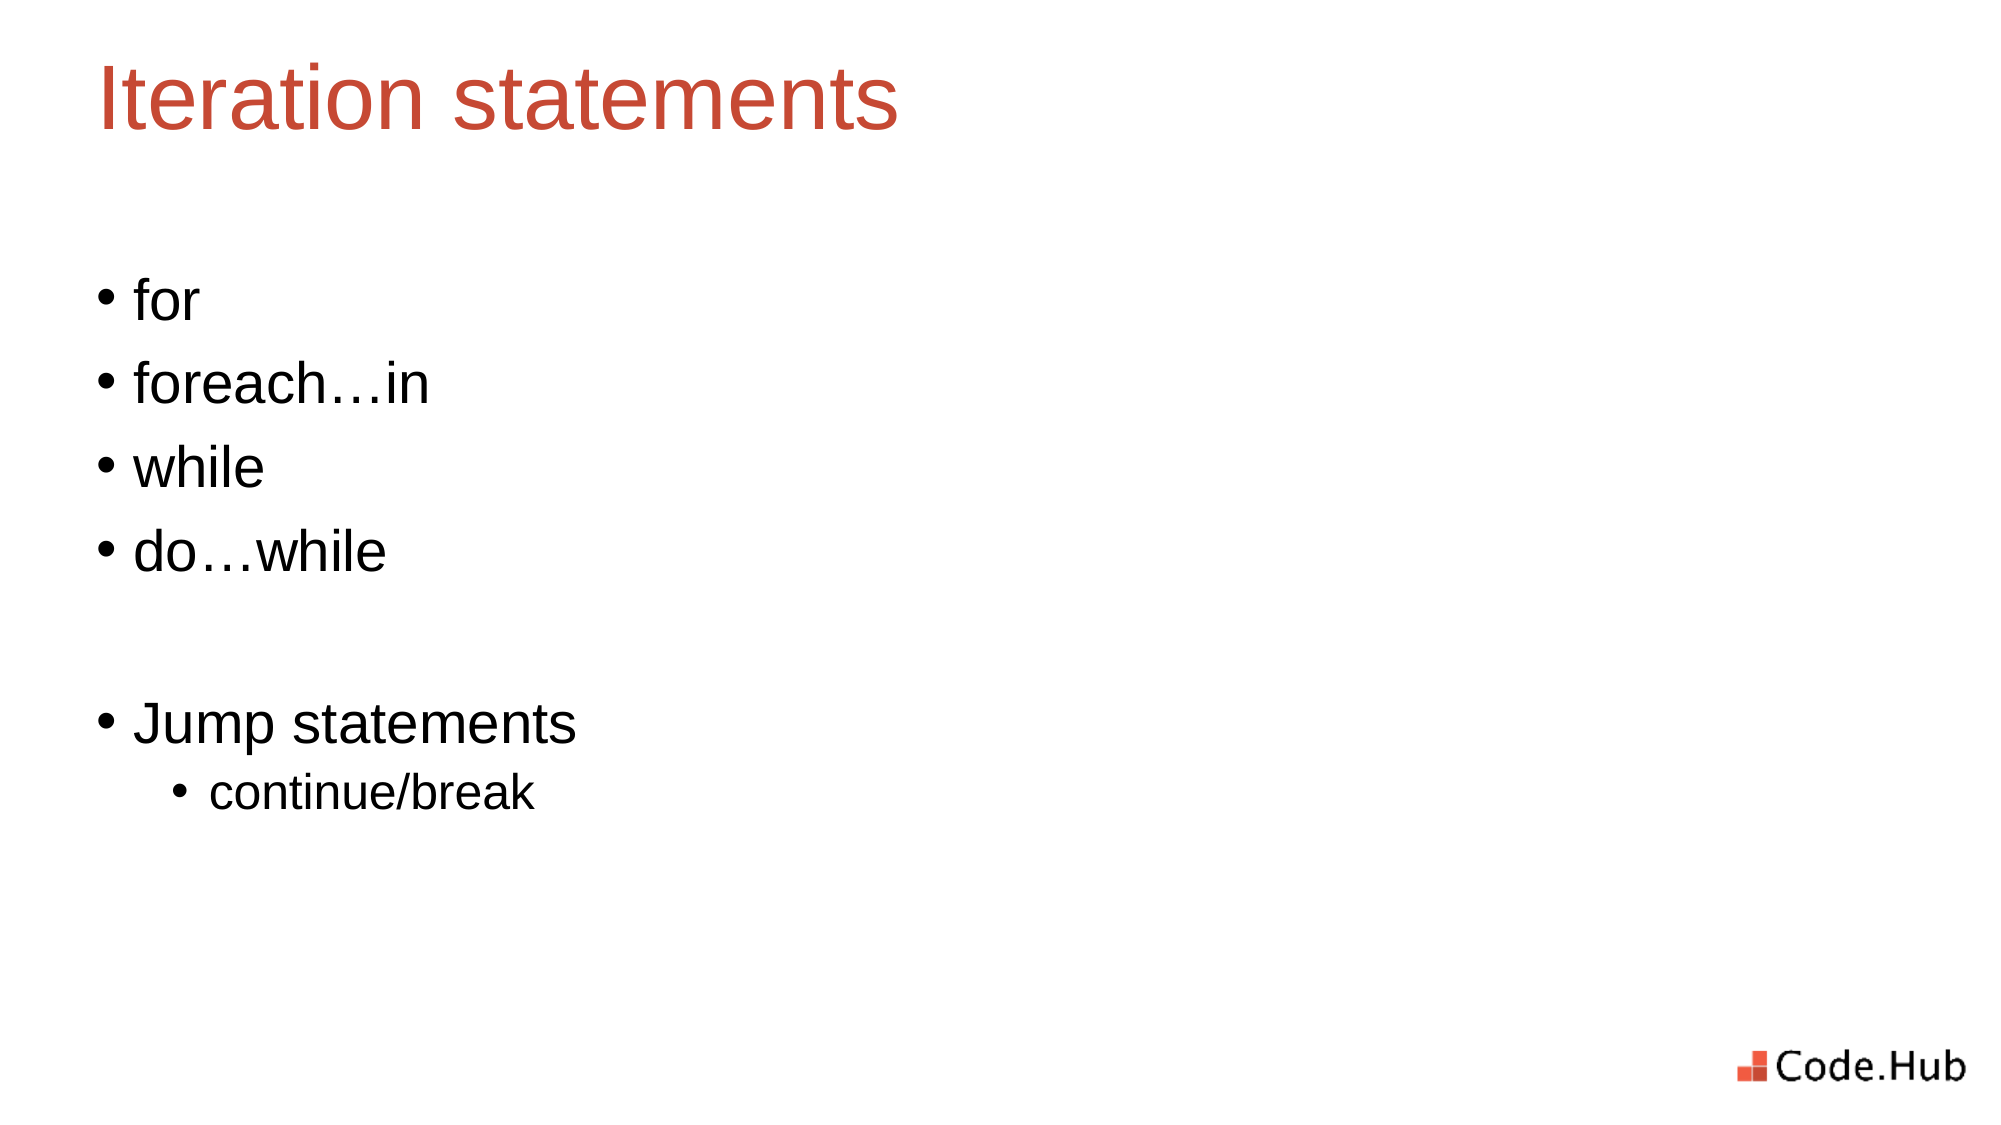

# Iteration statements
for
foreach…in
while
do…while

Jump statements
continue/break